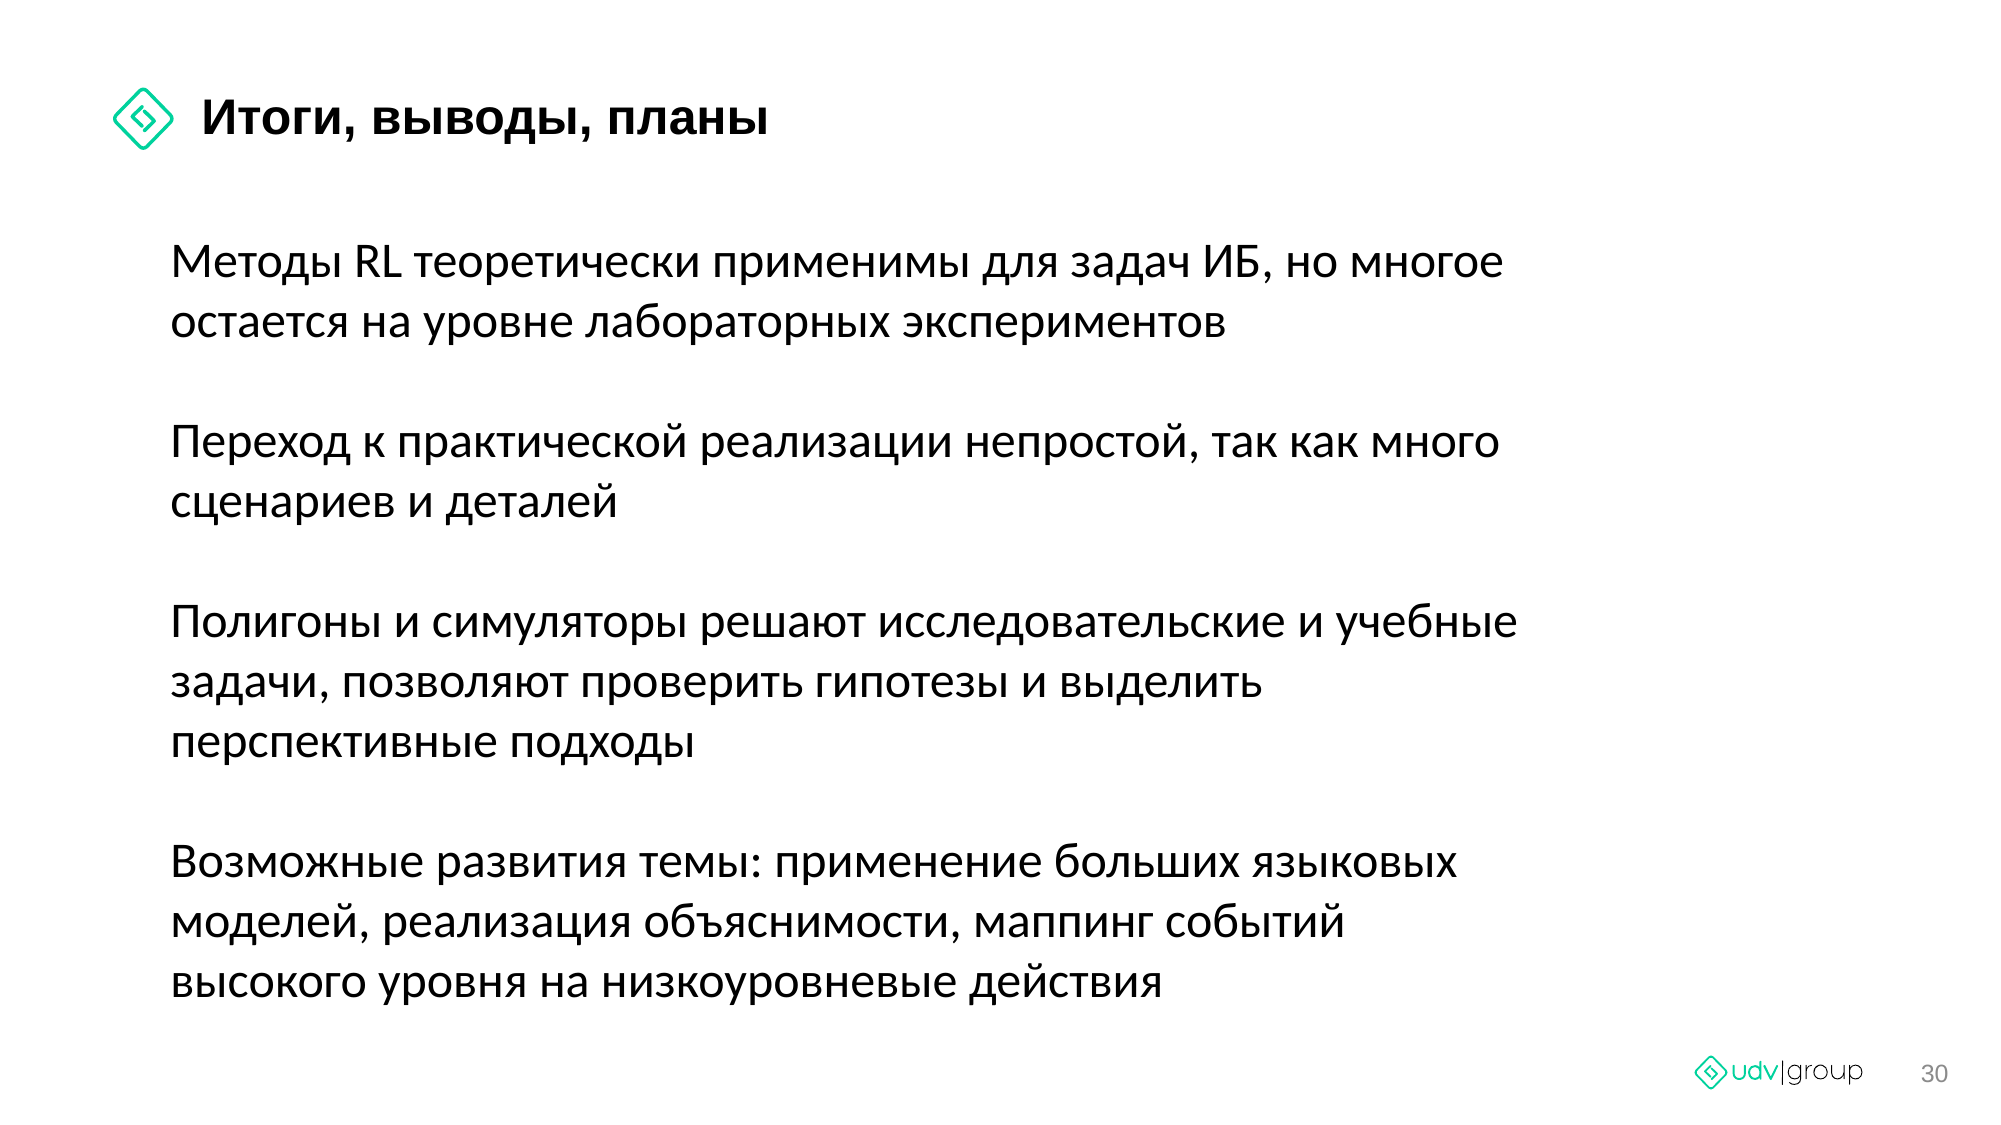

# Итоги, выводы, планы
Методы RL теоретически применимы для задач ИБ, но многое остается на уровне лабораторных экспериментов

Переход к практической реализации непростой, так как много сценариев и деталей

Полигоны и симуляторы решают исследовательские и учебные задачи, позволяют проверить гипотезы и выделить перспективные подходы

Возможные развития темы: применение больших языковых моделей, реализация объяснимости, маппинг событий высокого уровня на низкоуровневые действия
30